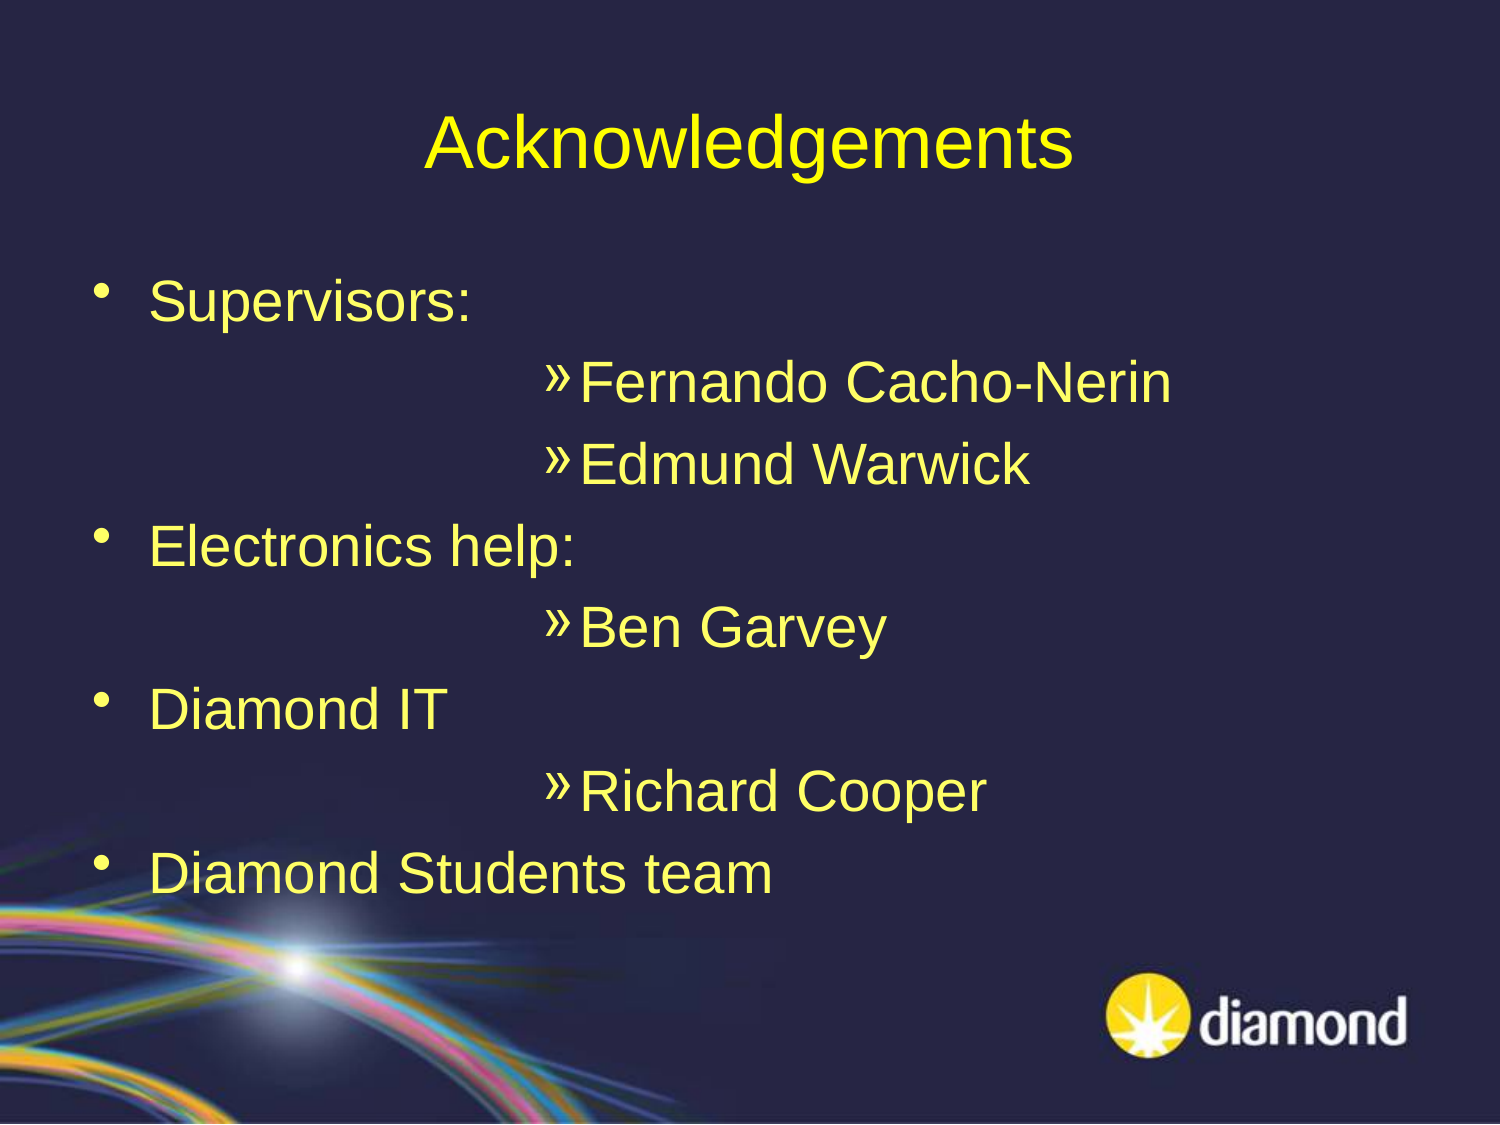

# Acknowledgements
Supervisors:
Fernando Cacho-Nerin
Edmund Warwick
Electronics help:
Ben Garvey
Diamond IT
Richard Cooper
Diamond Students team